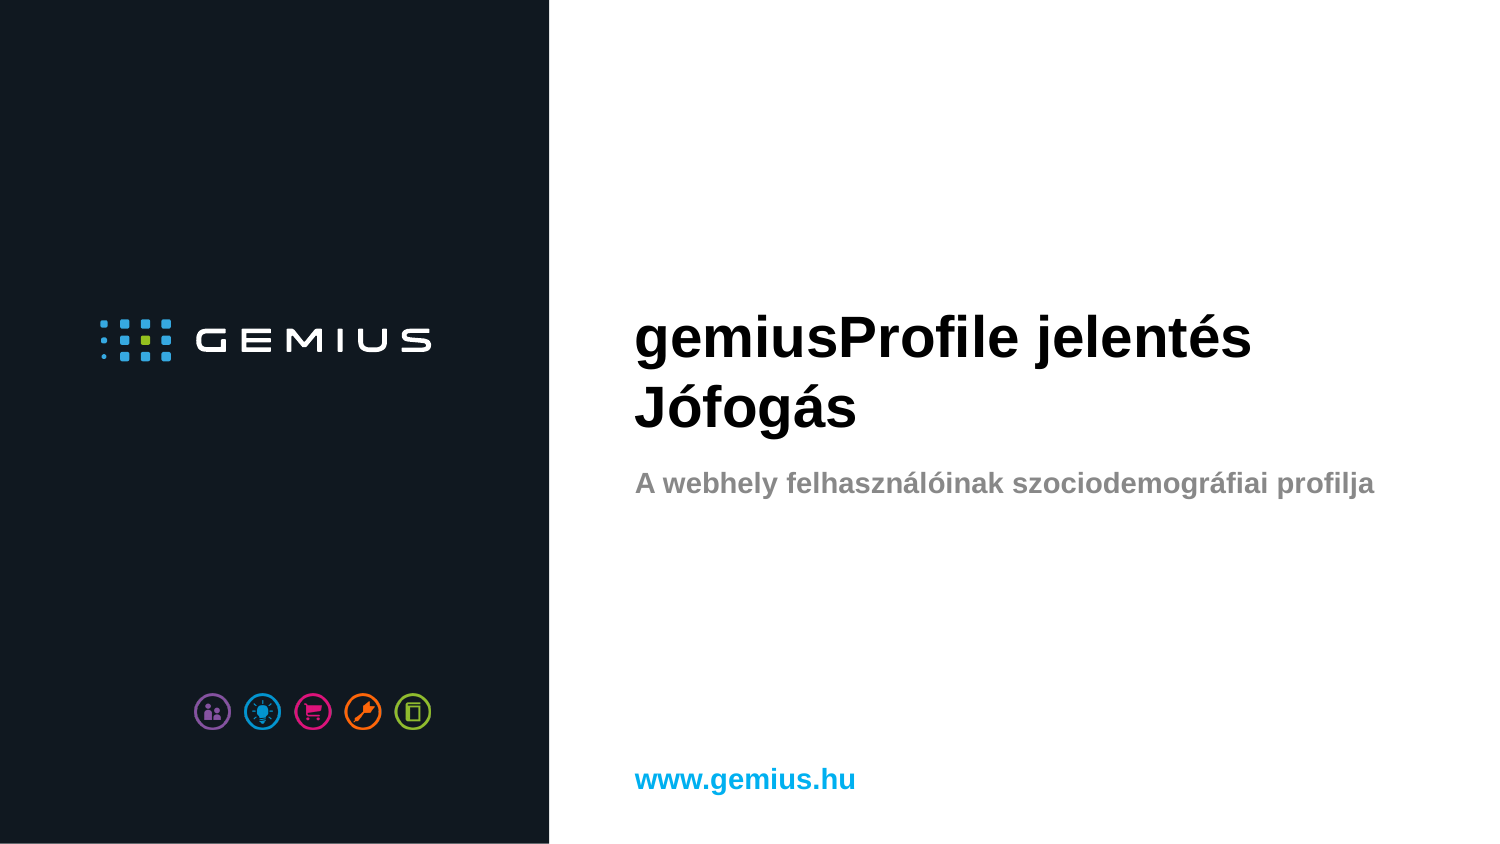

# gemiusProfile jelentés
Jófogás
A webhely felhasználóinak szociodemográfiai profilja

www.gemius.hu